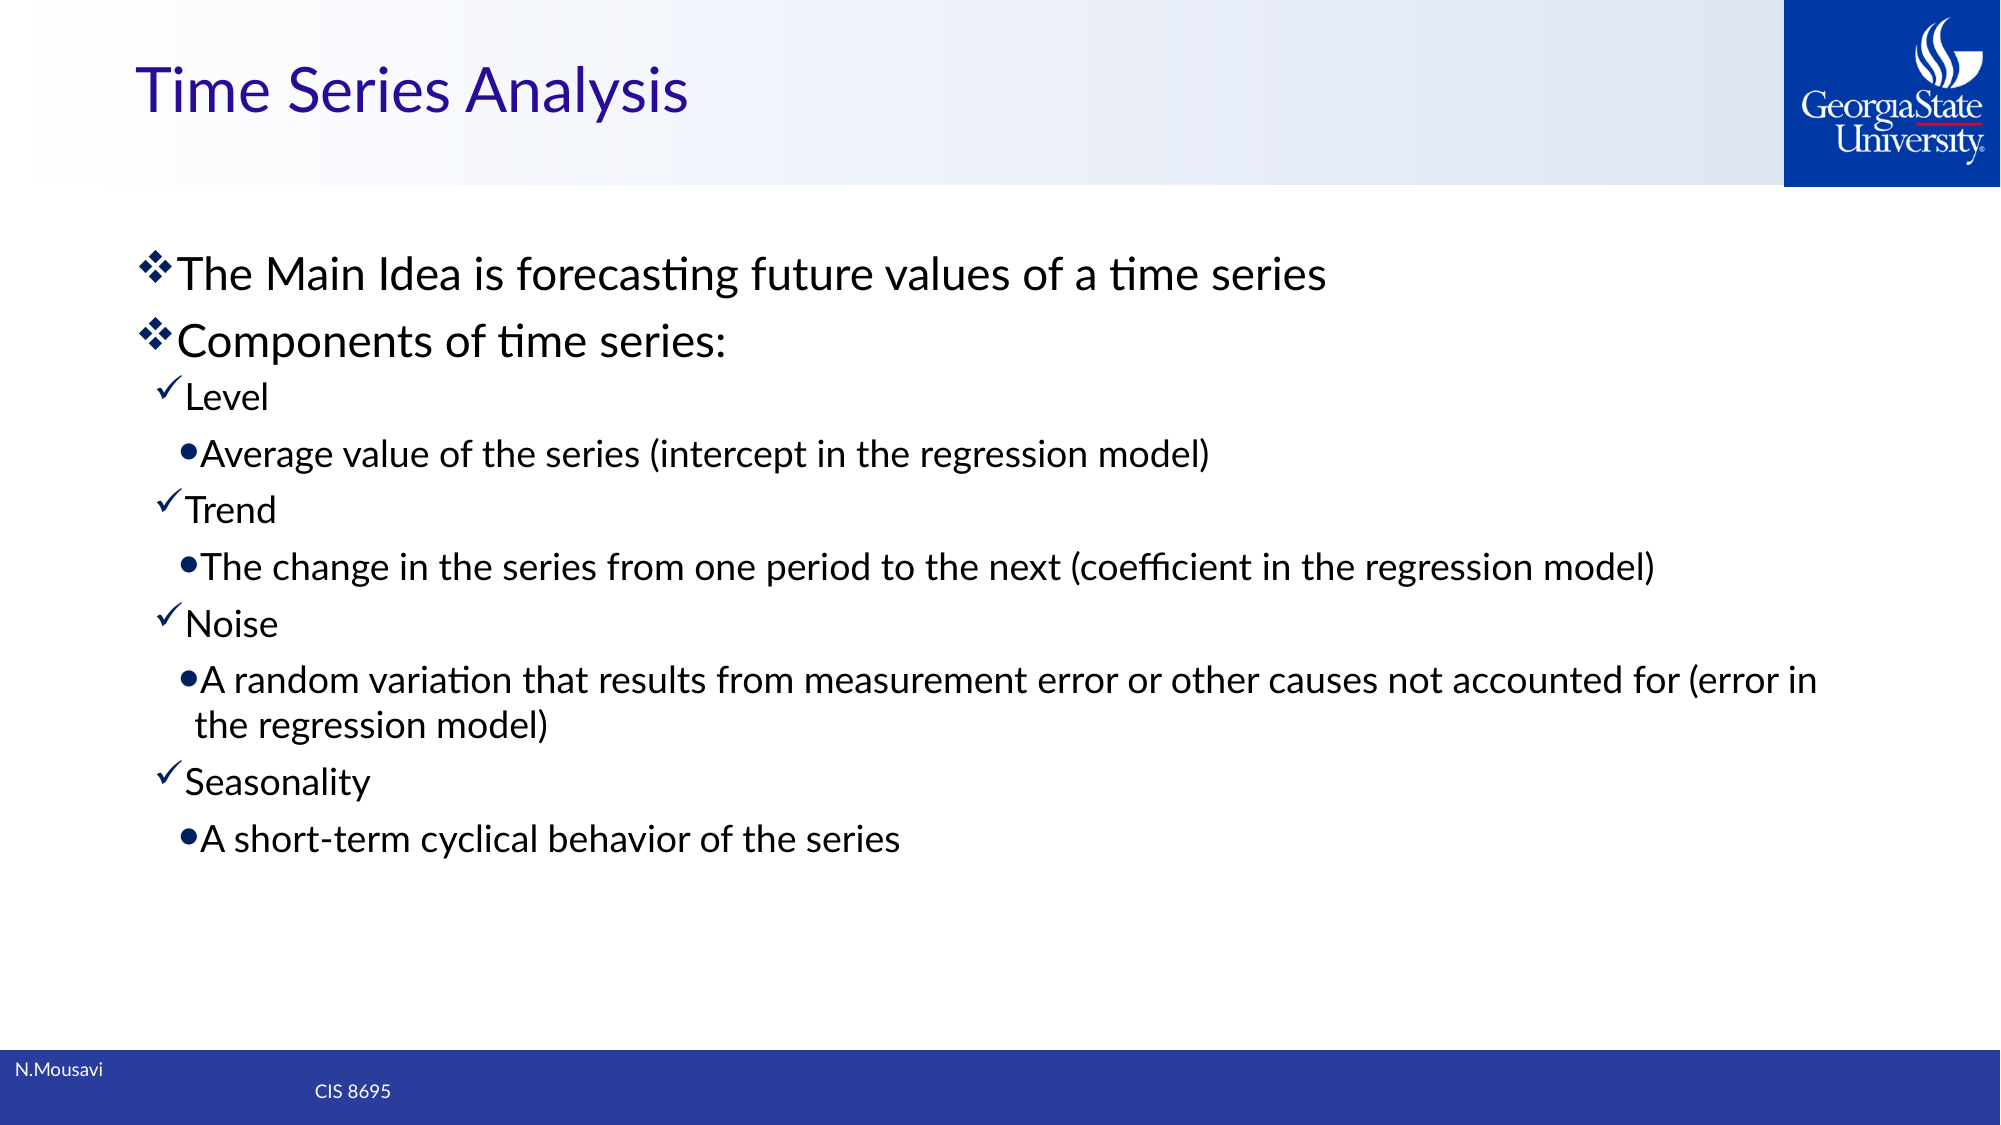

# Time Series Analysis
The Main Idea is forecasting future values of a time series
Components of time series:
Level
Average value of the series (intercept in the regression model)
Trend
The change in the series from one period to the next (coefficient in the regression model)
Noise
A random variation that results from measurement error or other causes not accounted for (error in the regression model)
Seasonality
A short-term cyclical behavior of the series